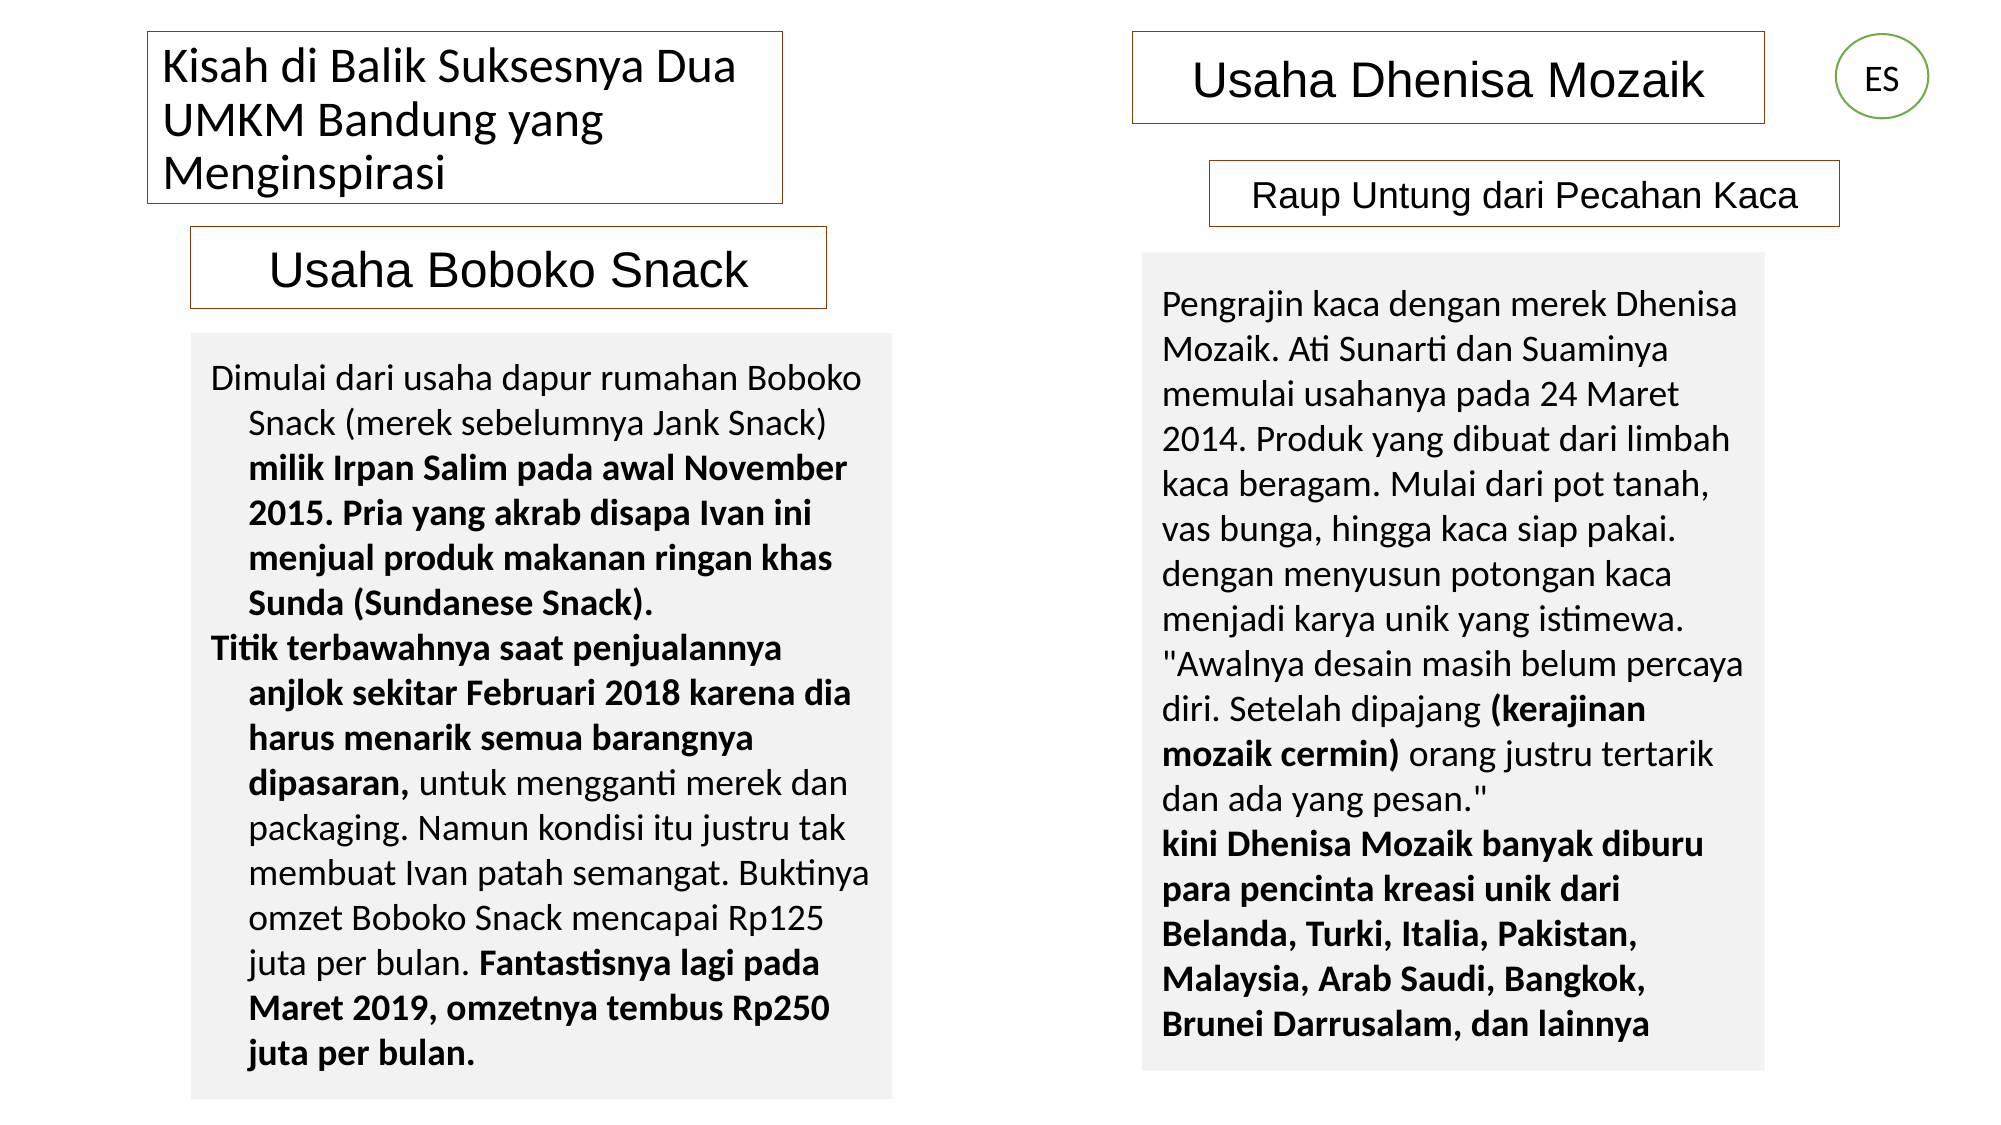

Kisah di Balik Suksesnya Dua UMKM Bandung yang Menginspirasi
Usaha Dhenisa Mozaik
ES
Raup Untung dari Pecahan Kaca
Usaha Boboko Snack
Pengrajin kaca dengan merek Dhenisa Mozaik. Ati Sunarti dan Suaminya memulai usahanya pada 24 Maret 2014. Produk yang dibuat dari limbah kaca beragam. Mulai dari pot tanah, vas bunga, hingga kaca siap pakai. dengan menyusun potongan kaca menjadi karya unik yang istimewa.
"Awalnya desain masih belum percaya diri. Setelah dipajang (kerajinan mozaik cermin) orang justru tertarik dan ada yang pesan."
kini Dhenisa Mozaik banyak diburu para pencinta kreasi unik dari Belanda, Turki, Italia, Pakistan, Malaysia, Arab Saudi, Bangkok, Brunei Darrusalam, dan lainnya
Dimulai dari usaha dapur rumahan Boboko Snack (merek sebelumnya Jank Snack) milik Irpan Salim pada awal November 2015. Pria yang akrab disapa Ivan ini menjual produk makanan ringan khas Sunda (Sundanese Snack).
Titik terbawahnya saat penjualannya anjlok sekitar Februari 2018 karena dia harus menarik semua barangnya dipasaran, untuk mengganti merek dan packaging. Namun kondisi itu justru tak membuat Ivan patah semangat. Buktinya omzet Boboko Snack mencapai Rp125 juta per bulan. Fantastisnya lagi pada Maret 2019, omzetnya tembus Rp250 juta per bulan.